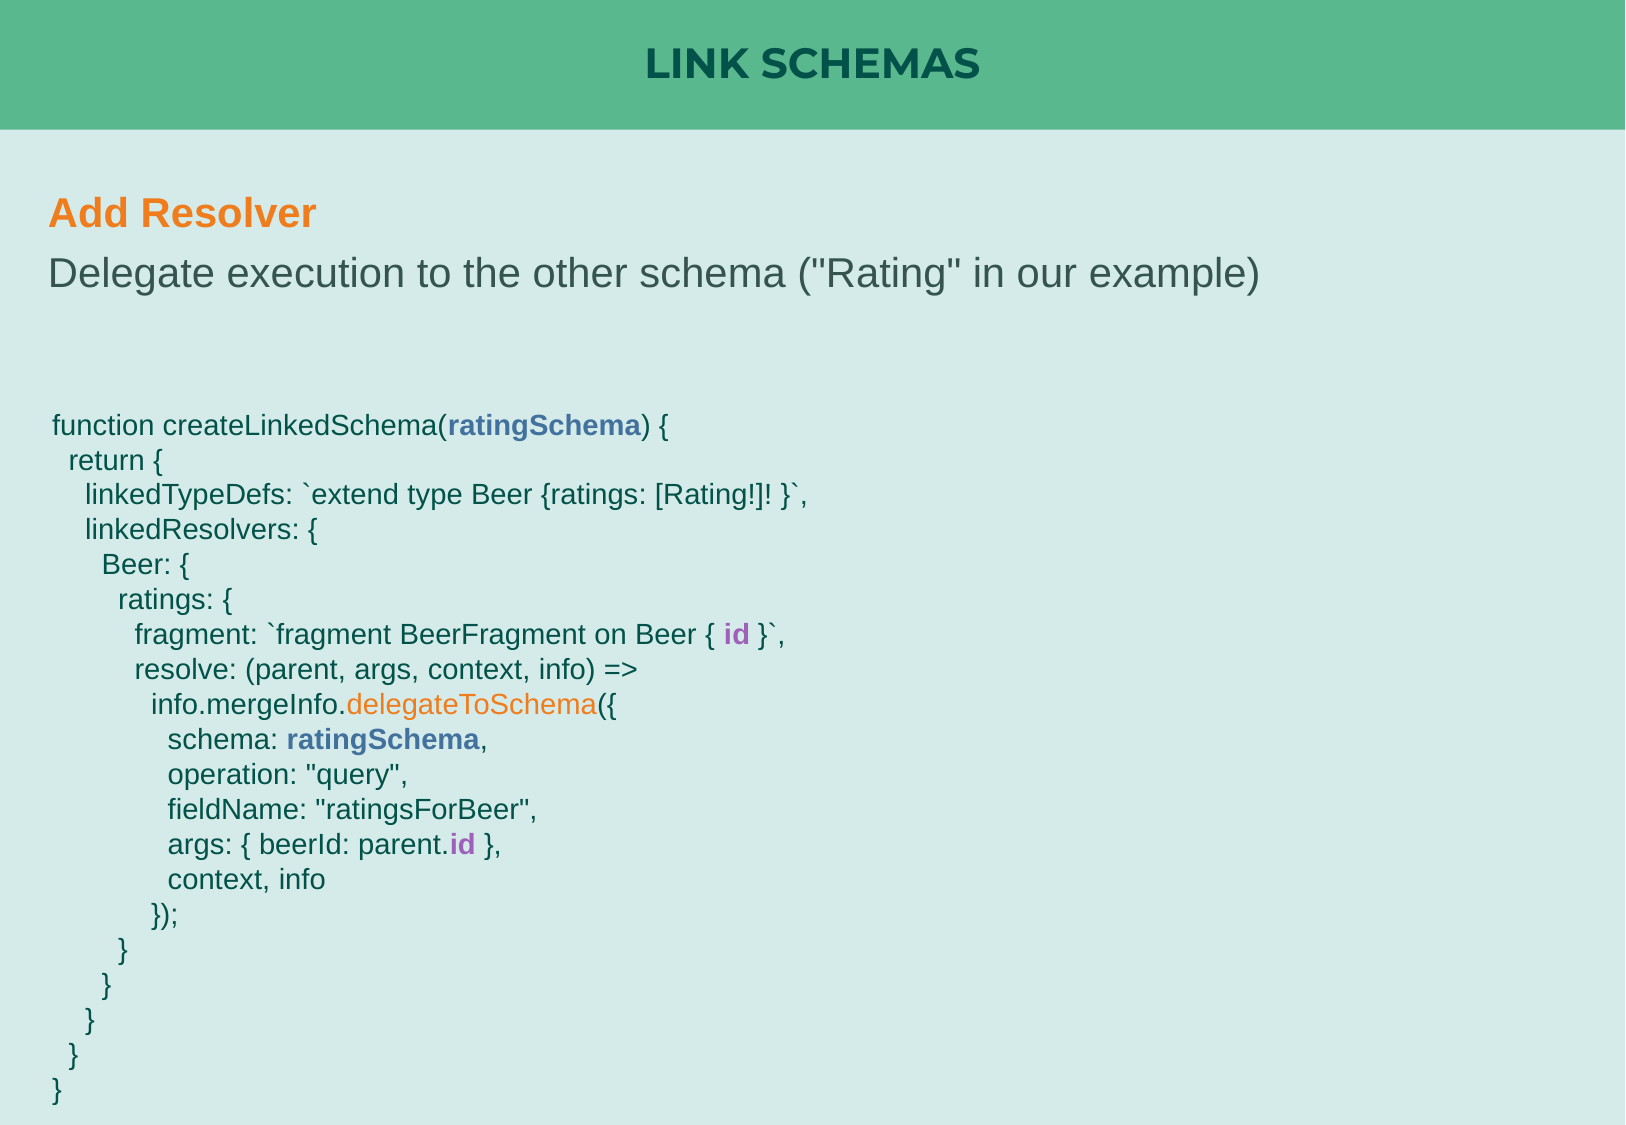

# Link Schemas
Add Resolver
Delegate execution to the other schema ("Rating" in our example)
function createLinkedSchema(ratingSchema) {
  return {
    linkedTypeDefs: `extend type Beer {ratings: [Rating!]! }`,
    linkedResolvers: {
      Beer: {
        ratings: {
          fragment: `fragment BeerFragment on Beer { id }`,
          resolve: (parent, args, context, info) =>
            info.mergeInfo.delegateToSchema({
              schema: ratingSchema,
              operation: "query",
              fieldName: "ratingsForBeer",
              args: { beerId: parent.id },
              context, info
            });
        }
      }
    }
  }
}